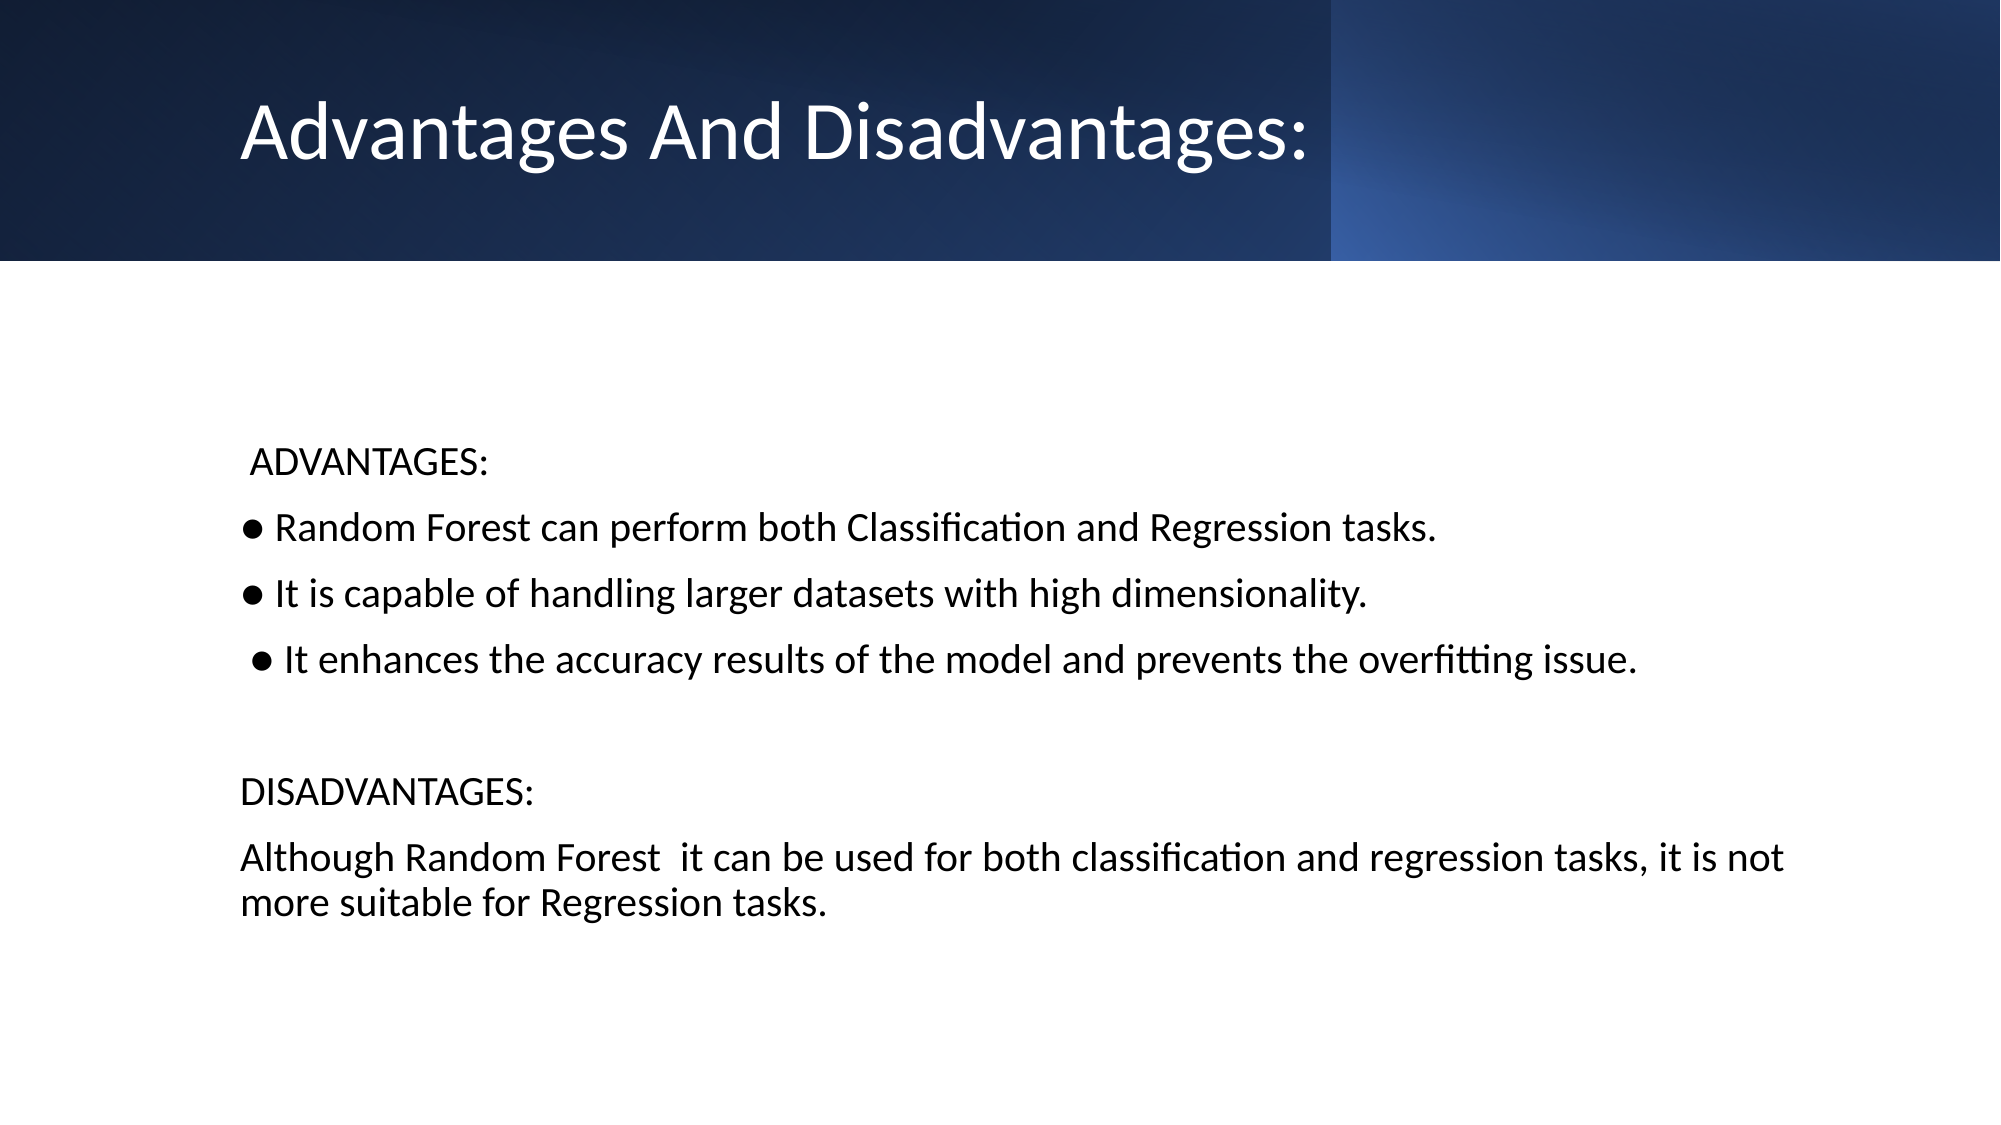

# Advantages And Disadvantages:
 ADVANTAGES:
● Random Forest can perform both Classification and Regression tasks.
● It is capable of handling larger datasets with high dimensionality.
 ● It enhances the accuracy results of the model and prevents the overfitting issue.

DISADVANTAGES:
Although Random Forest  it can be used for both classification and regression tasks, it is not more suitable for Regression tasks.